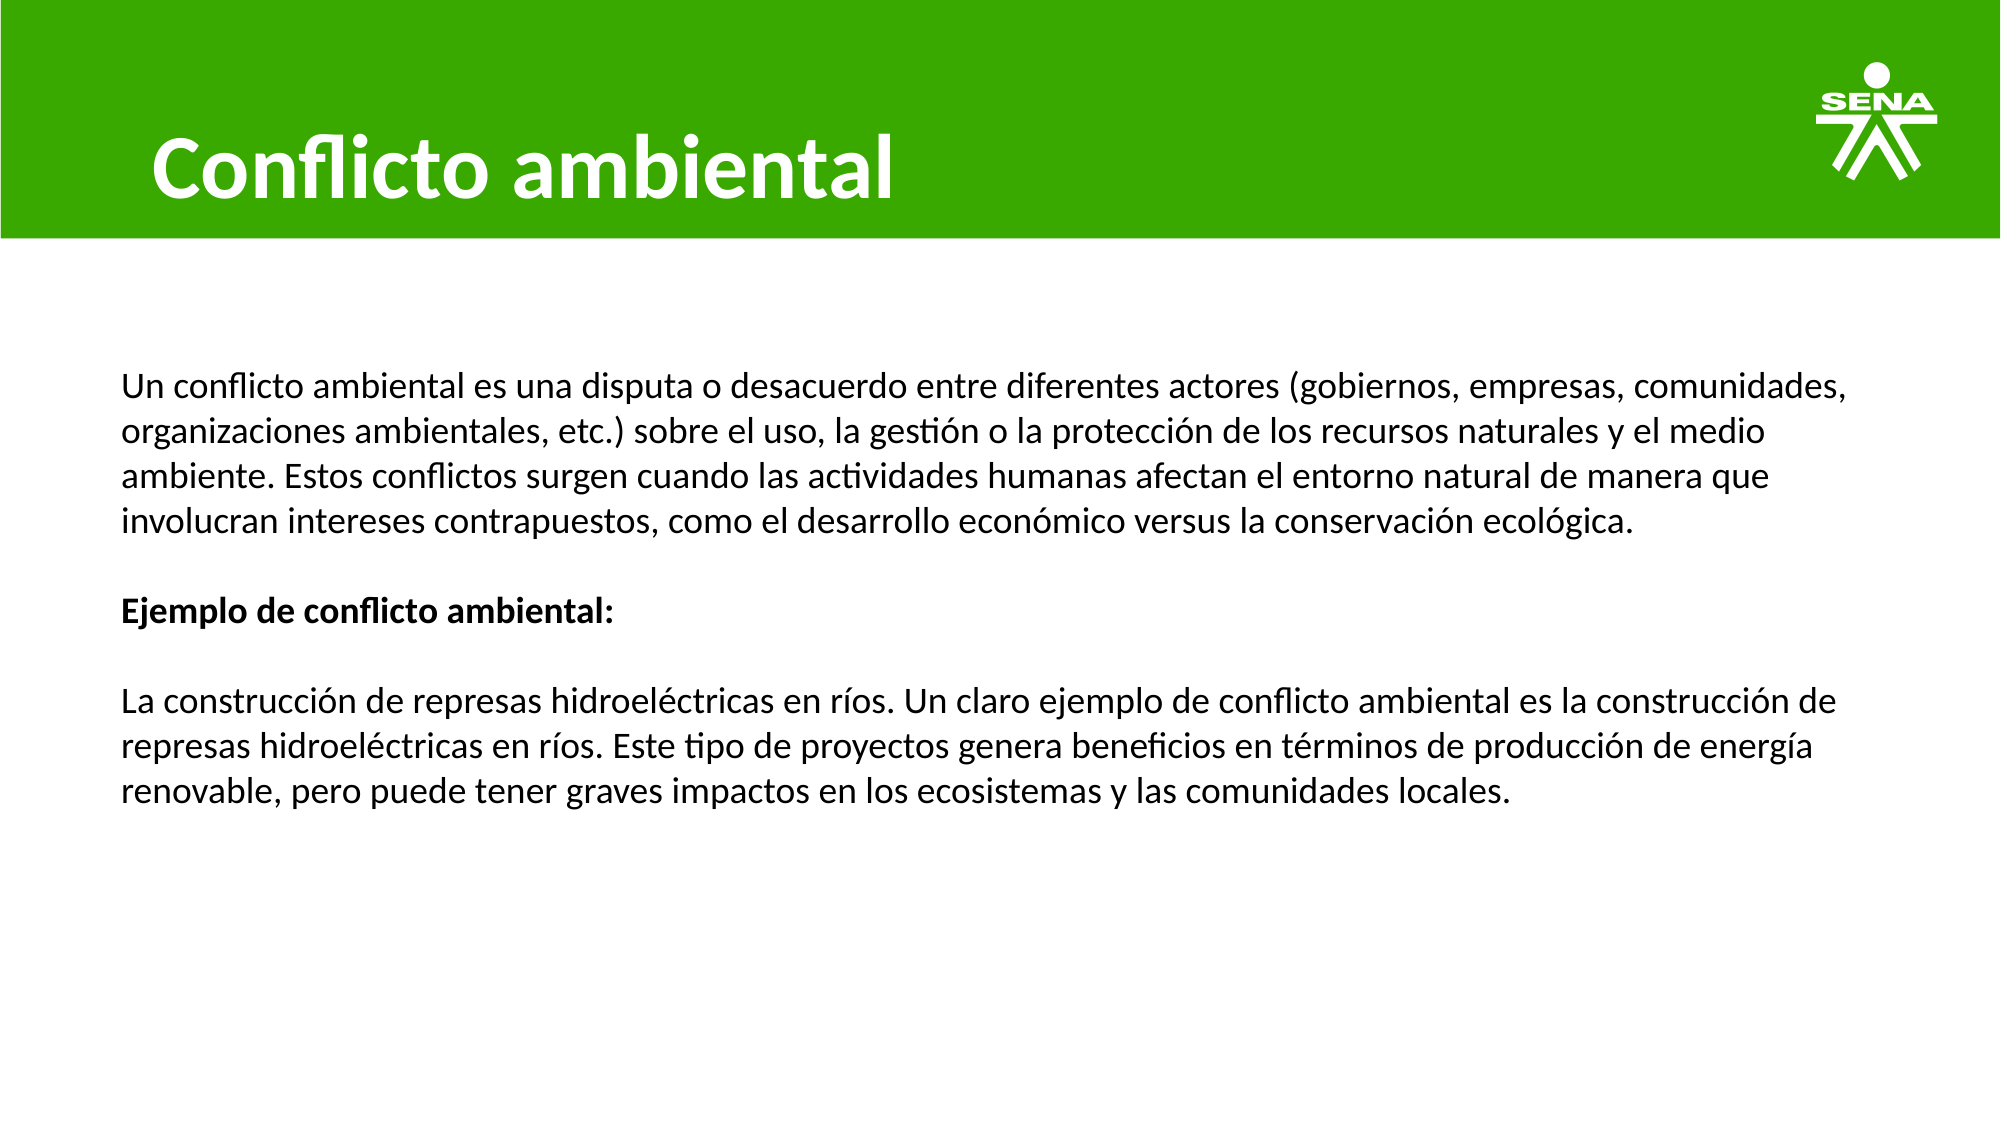

# Conflicto ambiental
Un conflicto ambiental es una disputa o desacuerdo entre diferentes actores (gobiernos, empresas, comunidades, organizaciones ambientales, etc.) sobre el uso, la gestión o la protección de los recursos naturales y el medio ambiente. Estos conflictos surgen cuando las actividades humanas afectan el entorno natural de manera que involucran intereses contrapuestos, como el desarrollo económico versus la conservación ecológica.

Ejemplo de conflicto ambiental:

La construcción de represas hidroeléctricas en ríos. Un claro ejemplo de conflicto ambiental es la construcción de represas hidroeléctricas en ríos. Este tipo de proyectos genera beneficios en términos de producción de energía renovable, pero puede tener graves impactos en los ecosistemas y las comunidades locales.